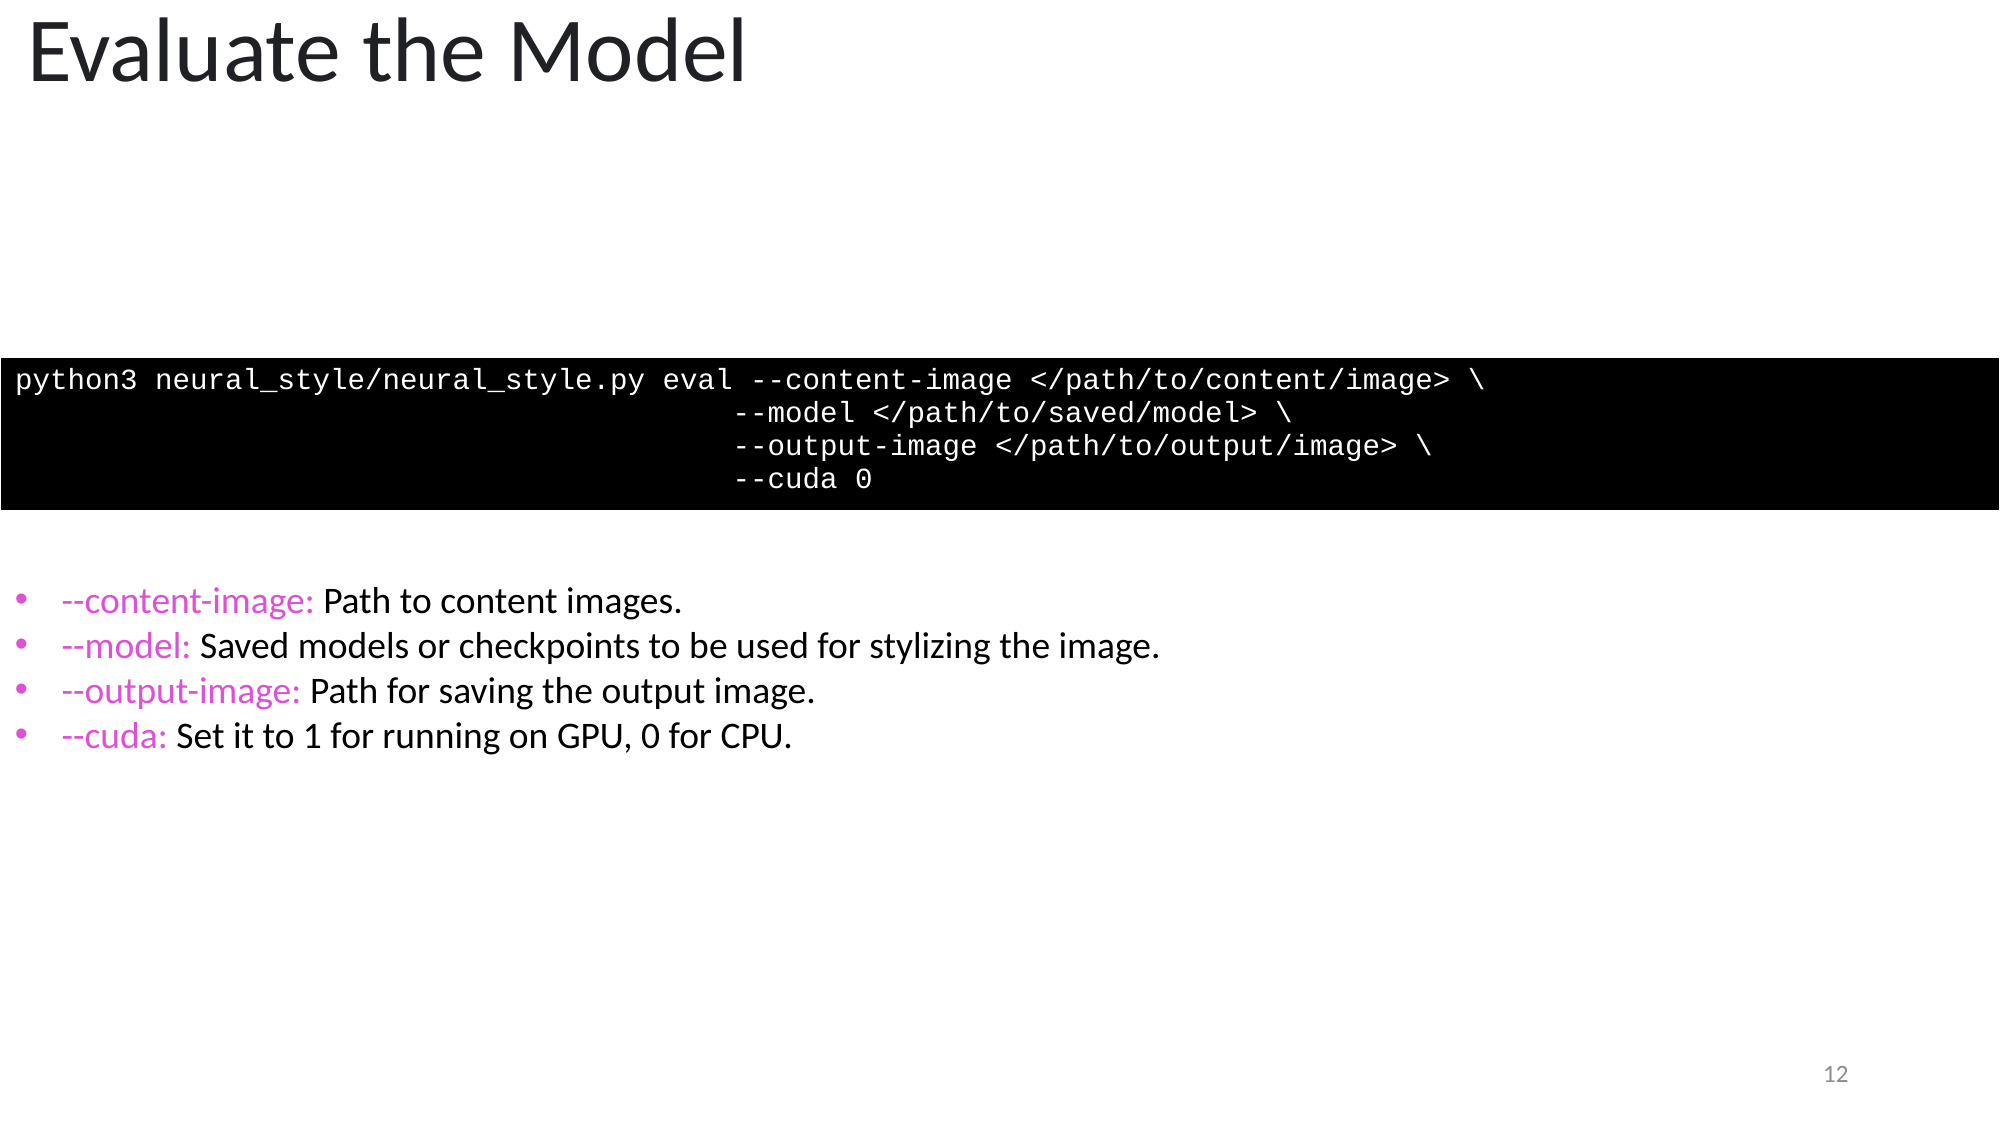

Evaluate the Model
| python3 neural\_style/neural\_style.py eval --content-image </path/to/content/image> \ --model </path/to/saved/model> \ --output-image </path/to/output/image> \ --cuda 0 |
| --- |
--content-image: Path to content images.
--model: Saved models or checkpoints to be used for stylizing the image.
--output-image: Path for saving the output image.
--cuda: Set it to 1 for running on GPU, 0 for CPU.
12